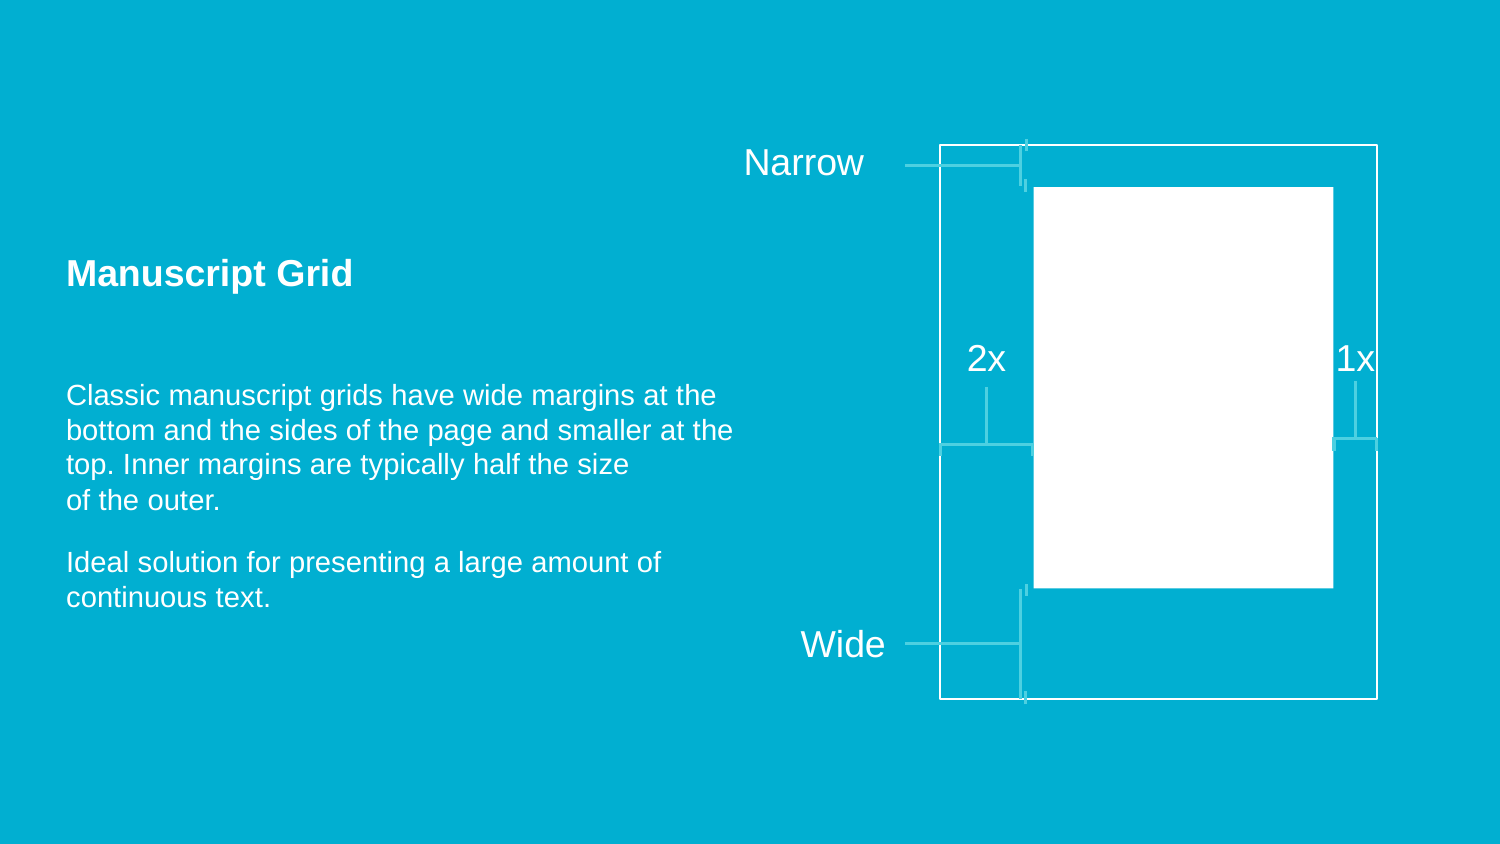

Narrow

Manuscript Grid
2x
1x
Classic manuscript grids have wide margins at the bottom and the sides of the page and smaller at the top. Inner margins are typically half the size
of the outer.
Ideal solution for presenting a large amount of continuous text.

Wide